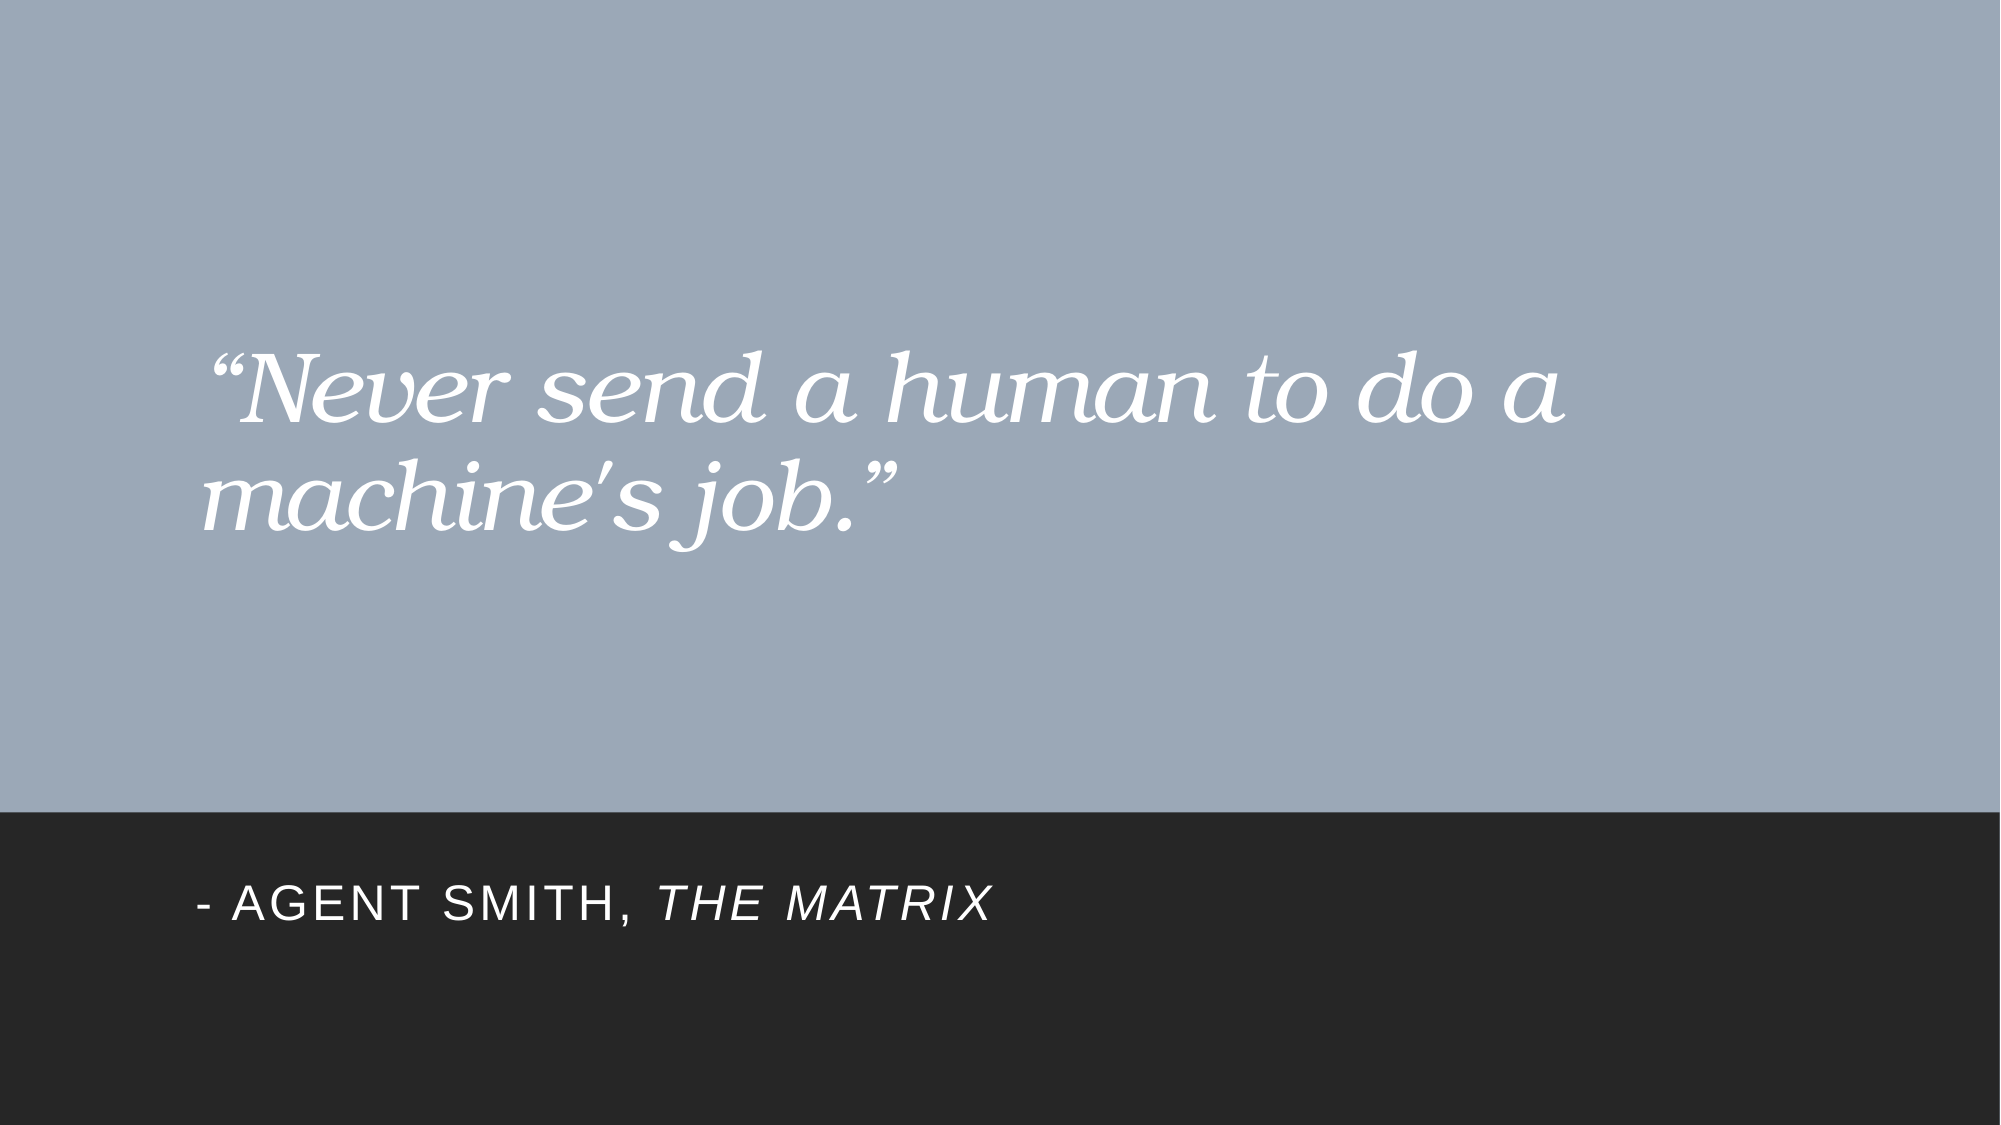

# “Never send a human to do a machine's job.”

- Agent smith, The Matrix